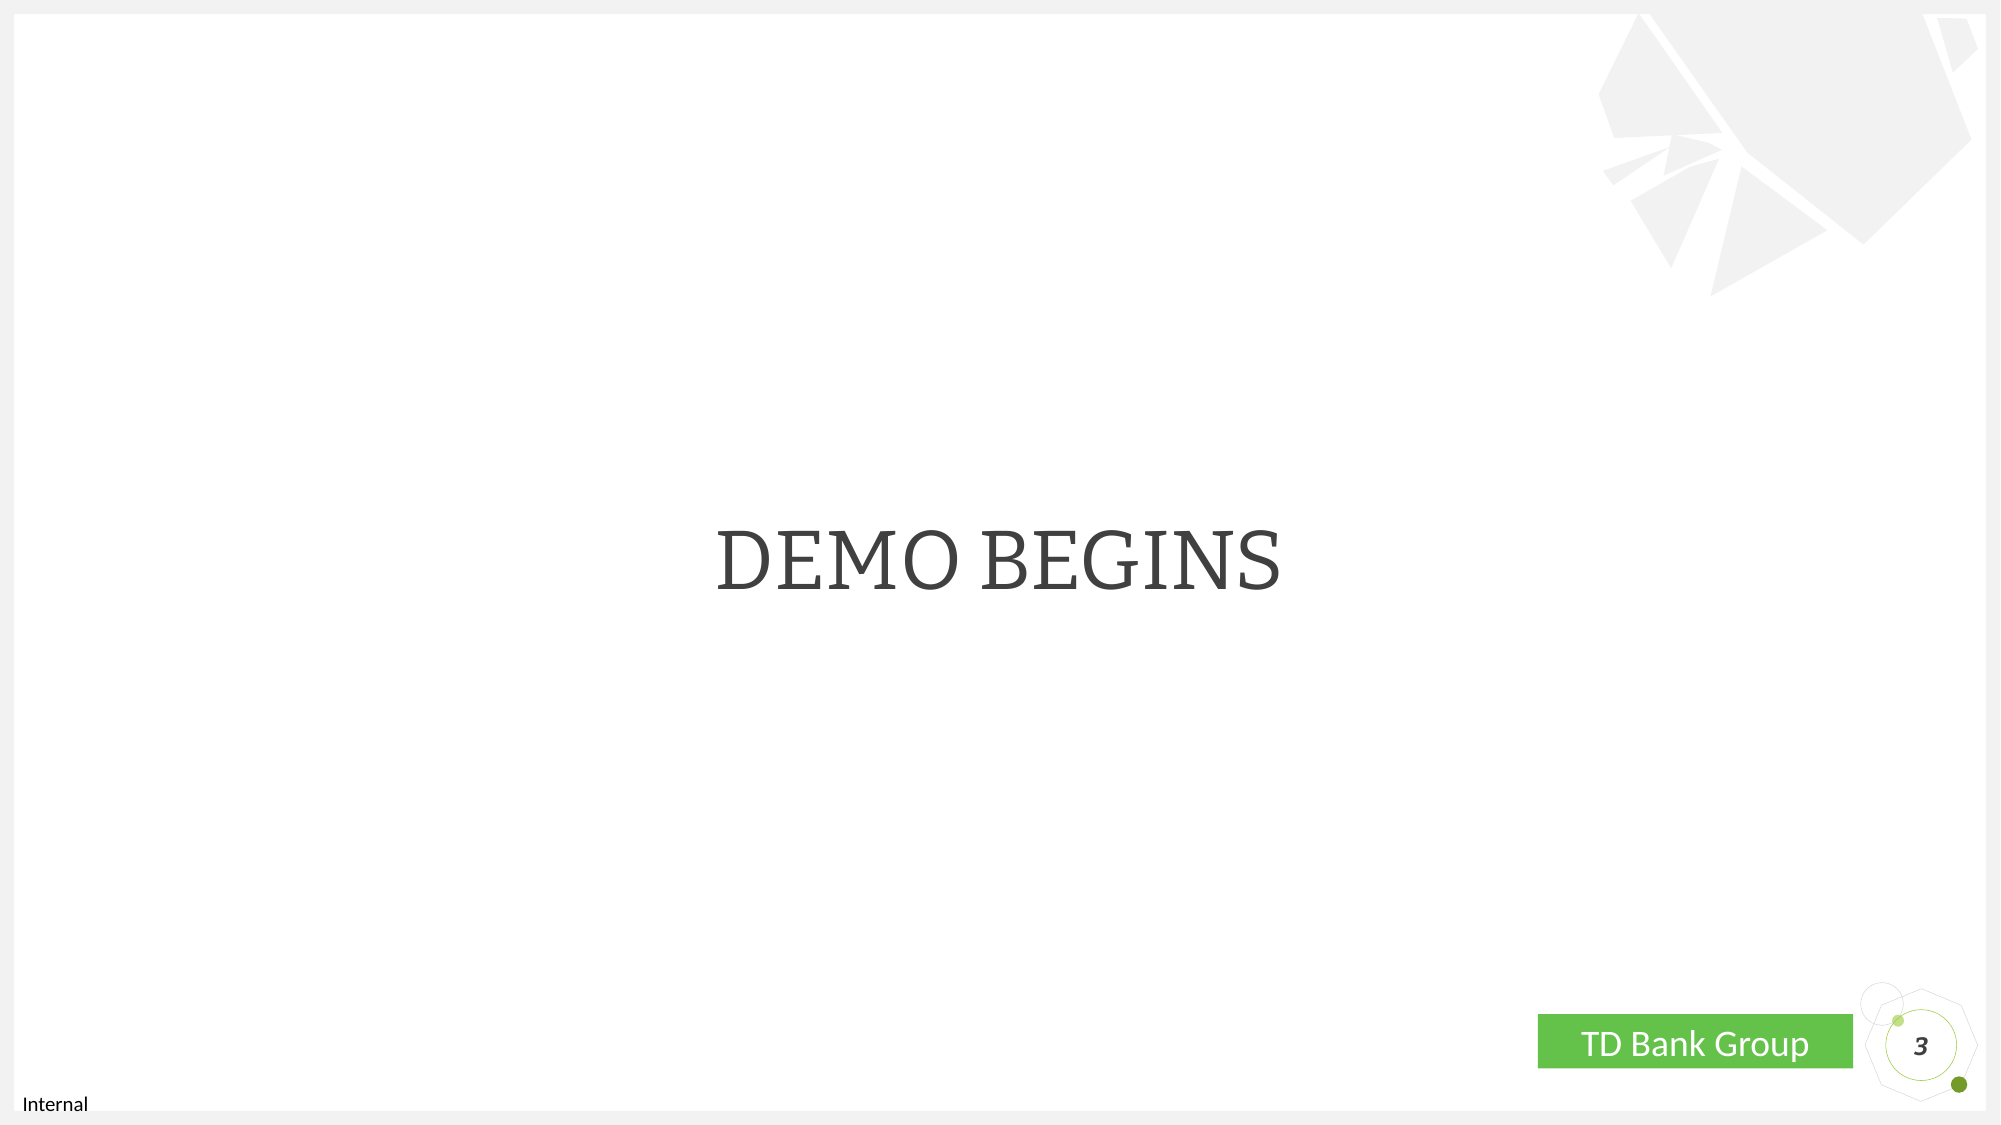

# DEMO BEGINS
3
TD Bank Group